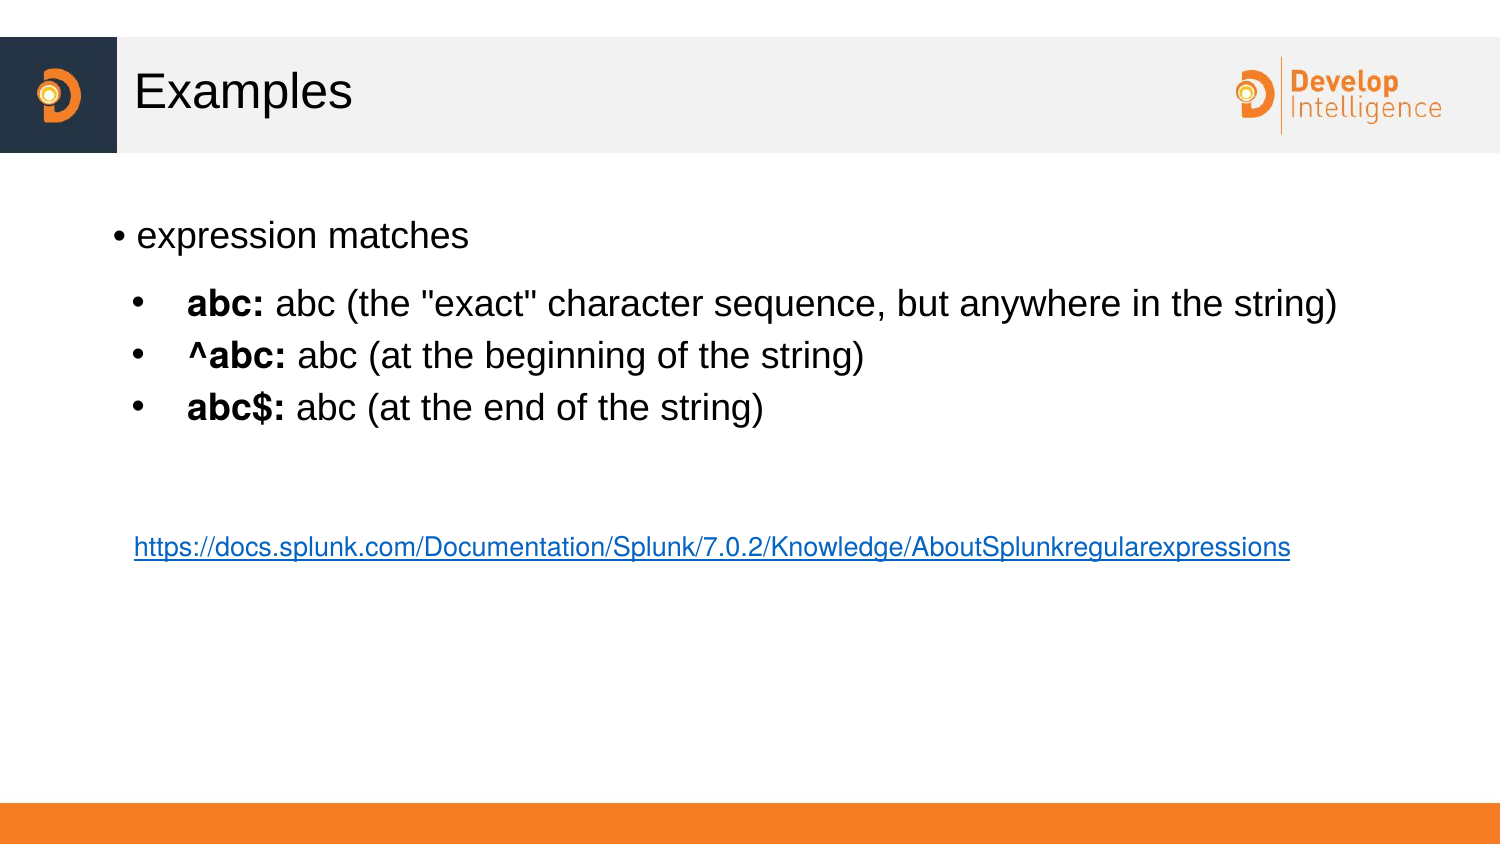

# Examples
• expression matches
abc: abc (the "exact" character sequence, but anywhere in the string)
^abc: abc (at the beginning of the string)
abc$: abc (at the end of the string)

  https://docs.splunk.com/Documentation/Splunk/7.0.2/Knowledge/AboutSplunkregularexpressions